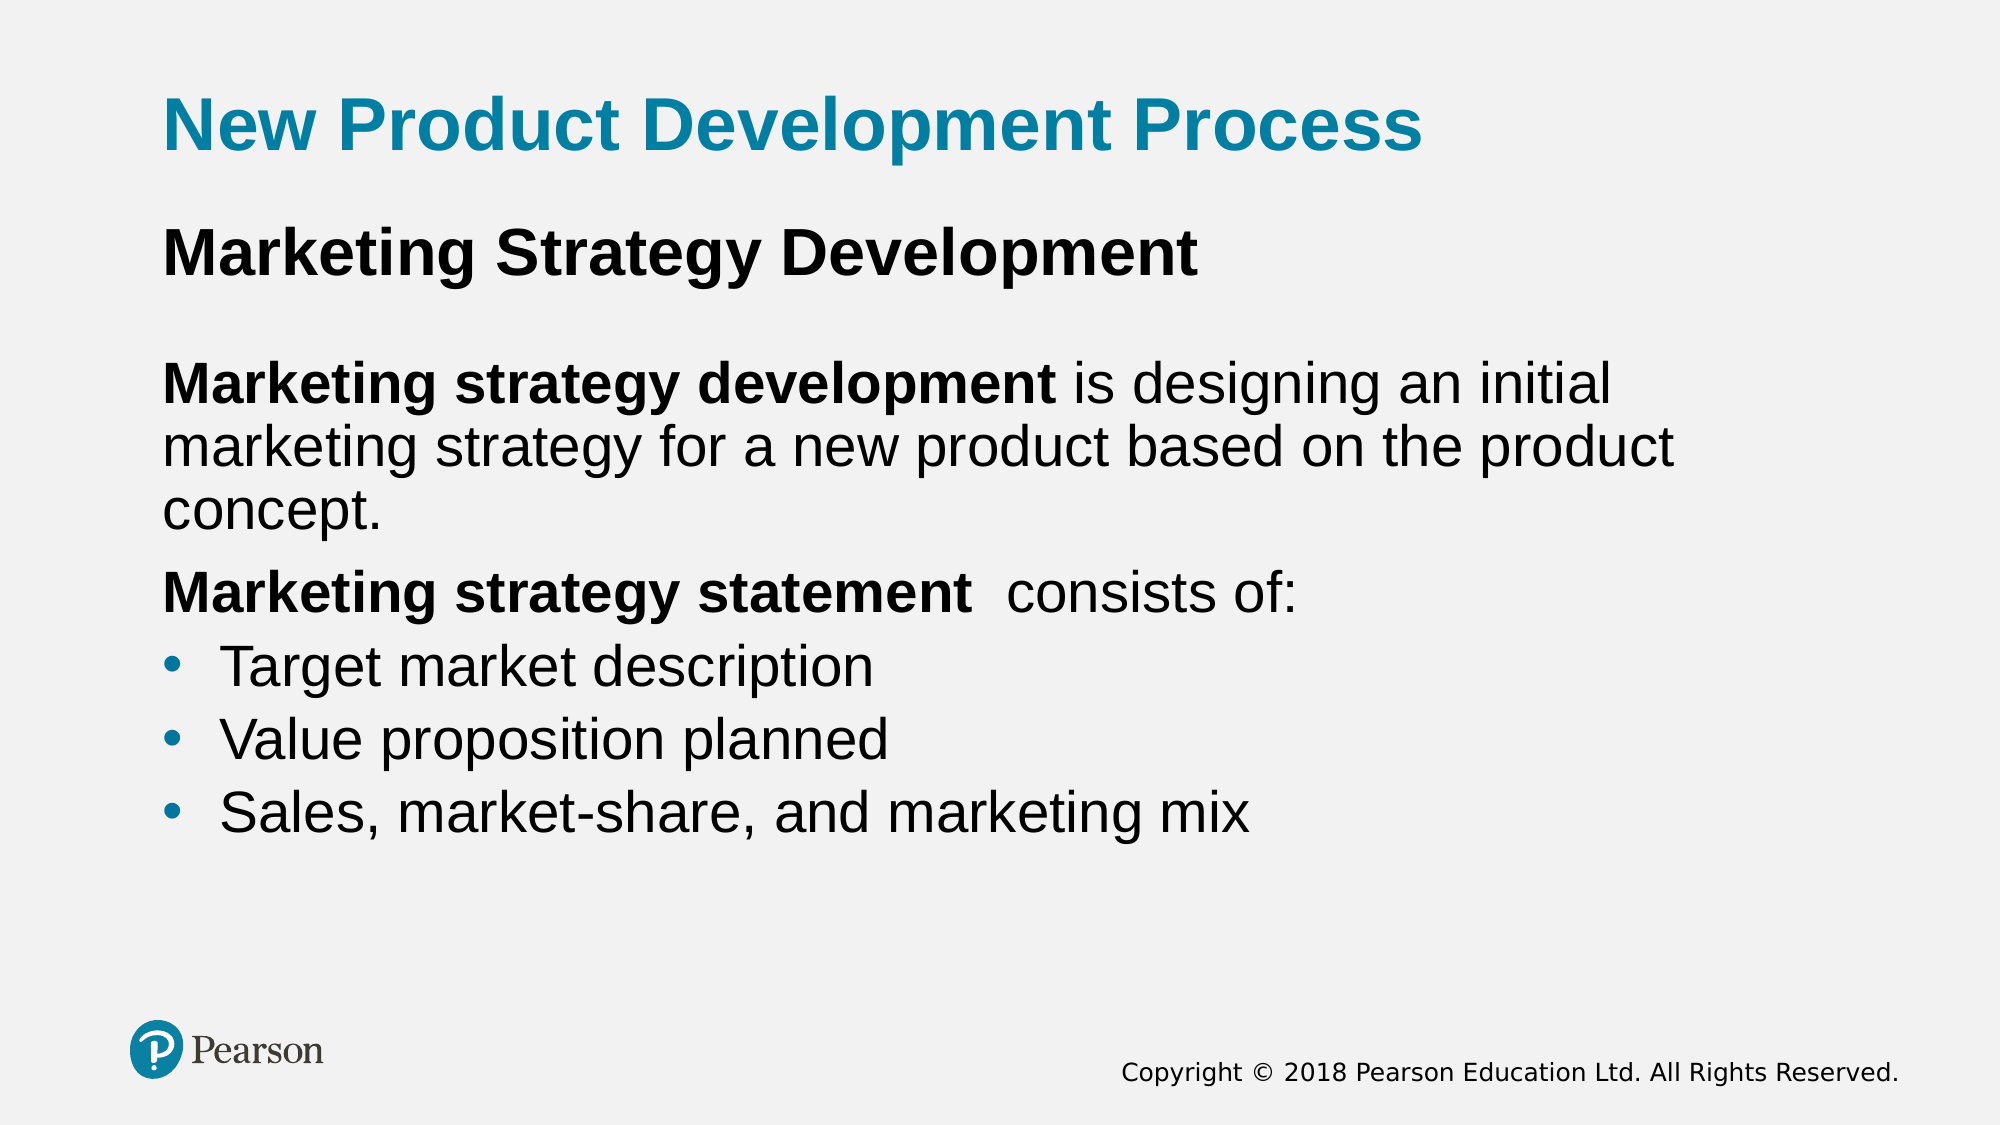

# New Product Development Process
Marketing Strategy Development

Marketing strategy development is designing an initial marketing strategy for a new product based on the product concept.
Marketing strategy statement  consists of:
Target market description
Value proposition planned
Sales, market-share, and marketing mix